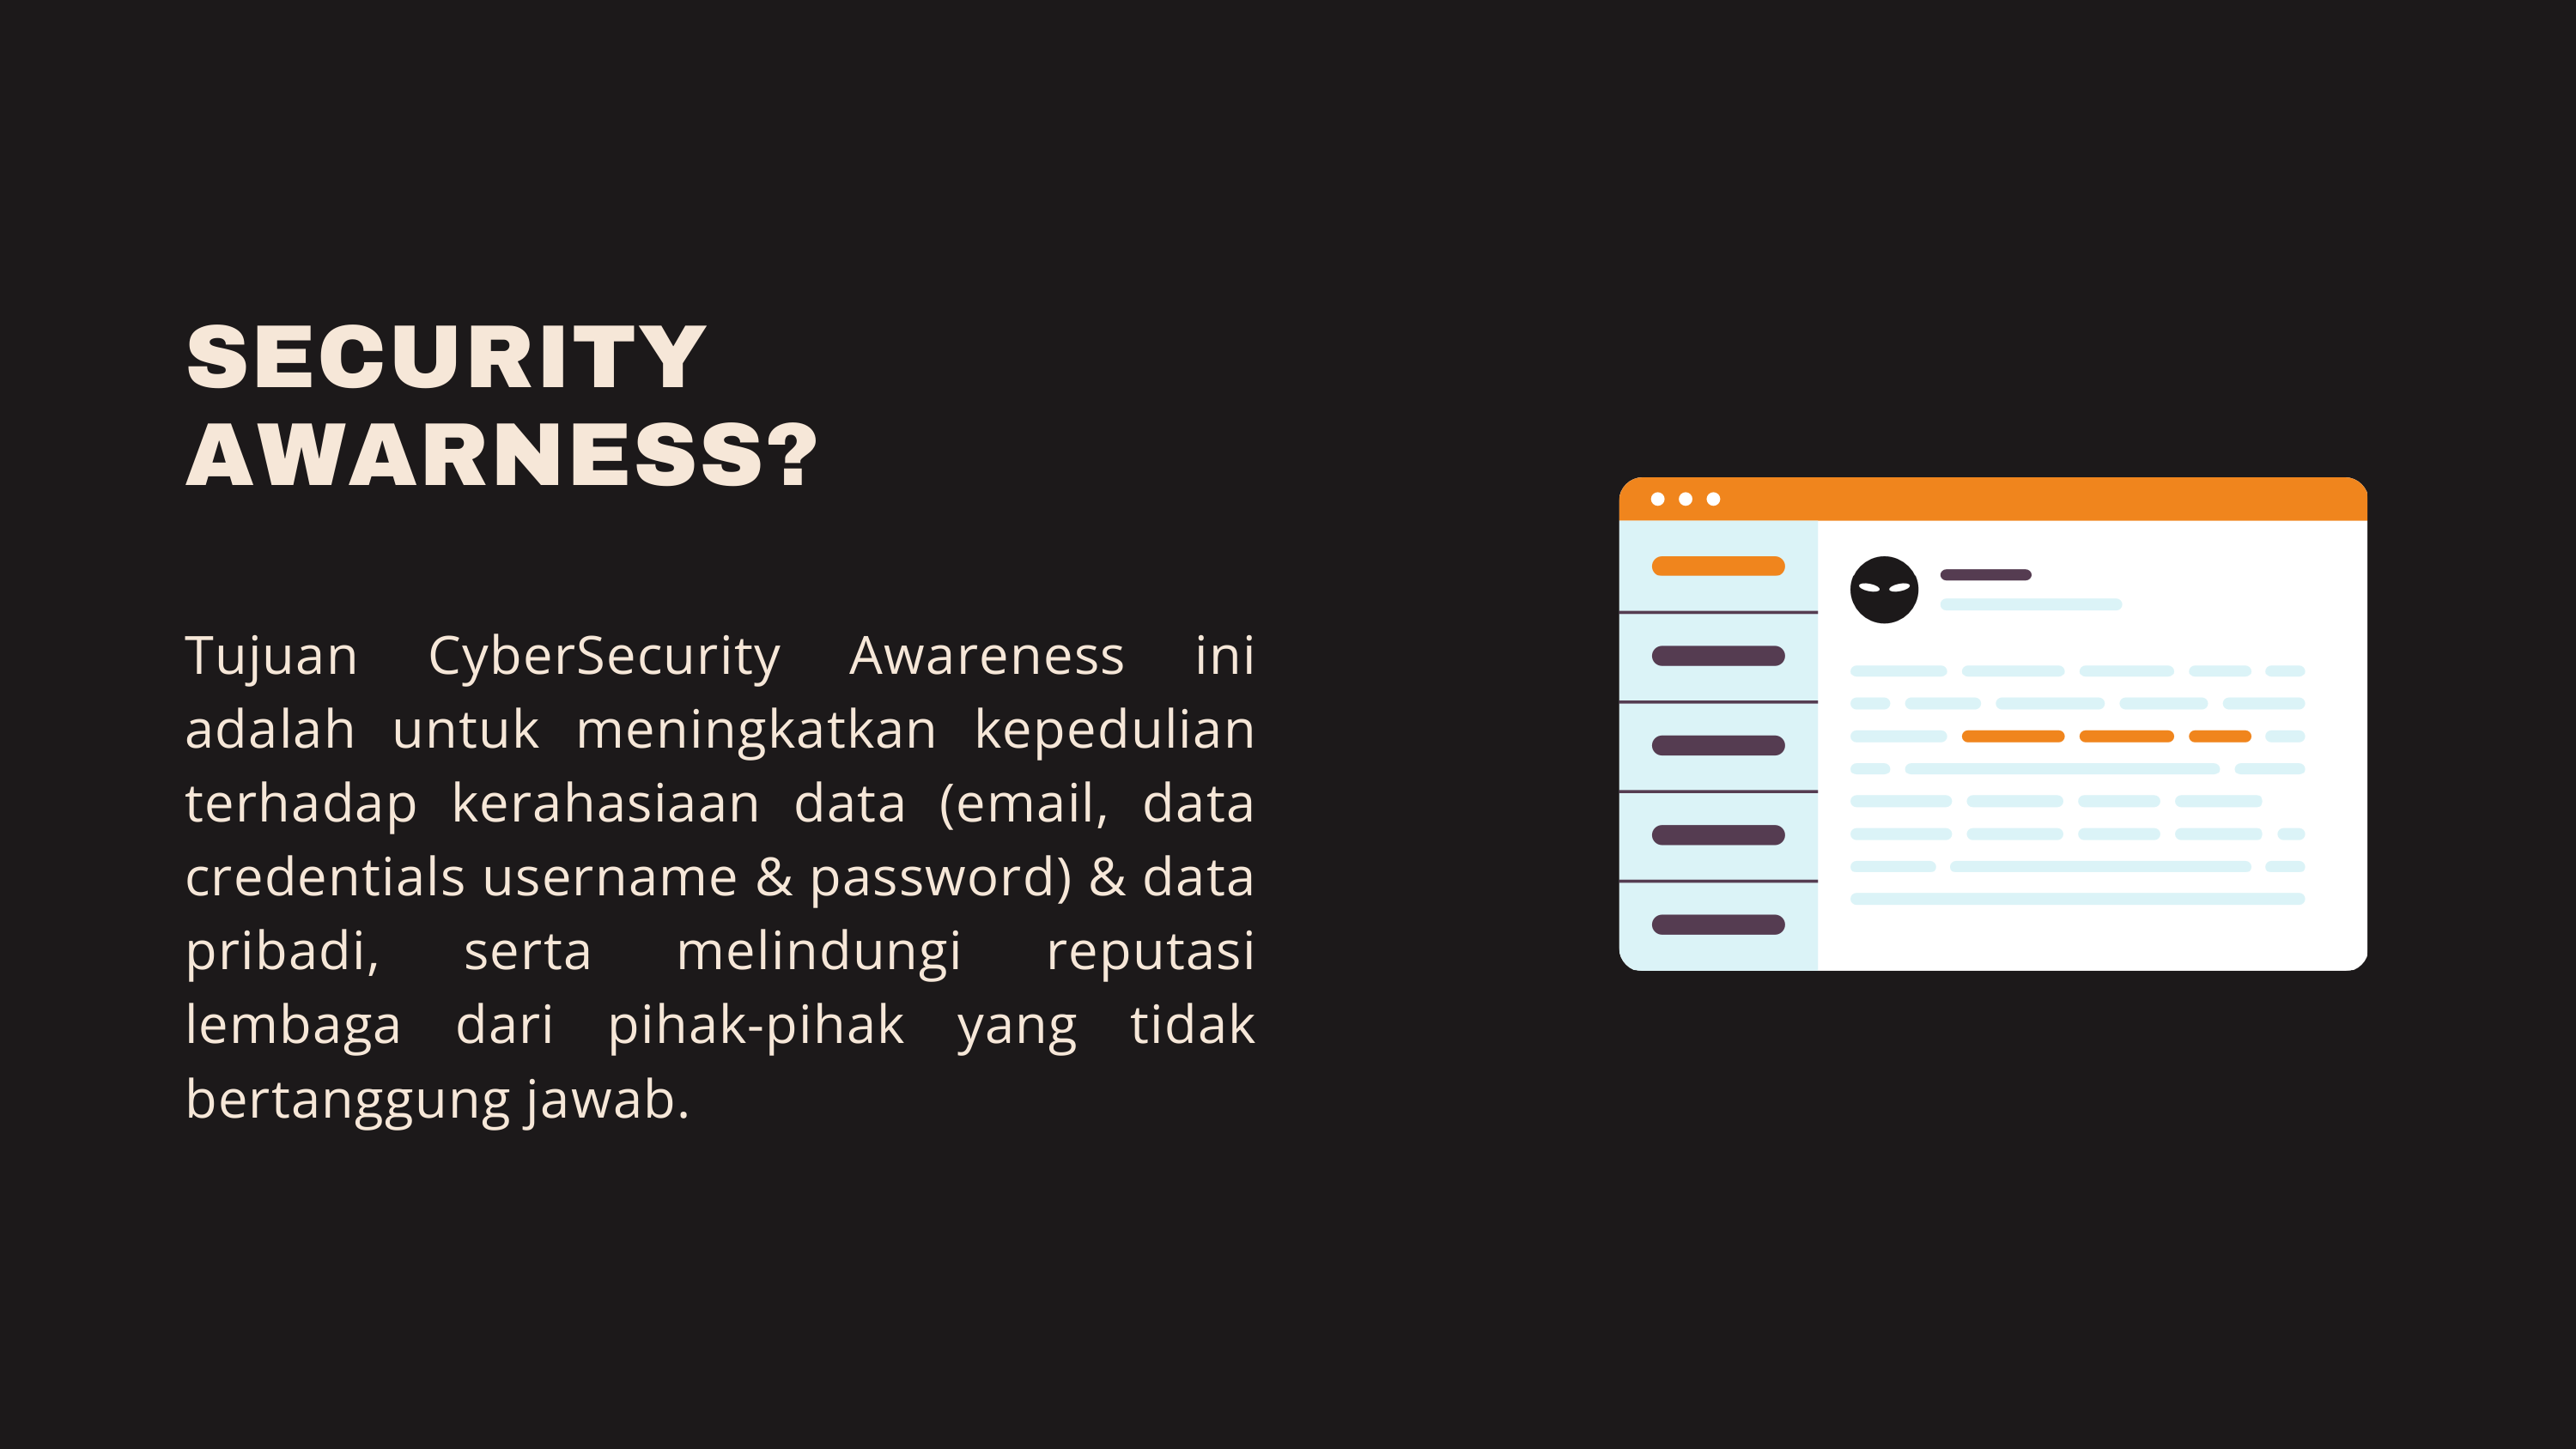

SECURITY AWARNESS?

Tujuan CyberSecurity Awareness ini adalah untuk meningkatkan kepedulian terhadap kerahasiaan data (email, data credentials username & password) & data pribadi, serta melindungi reputasi lembaga dari pihak-pihak yang tidak bertanggung jawab.